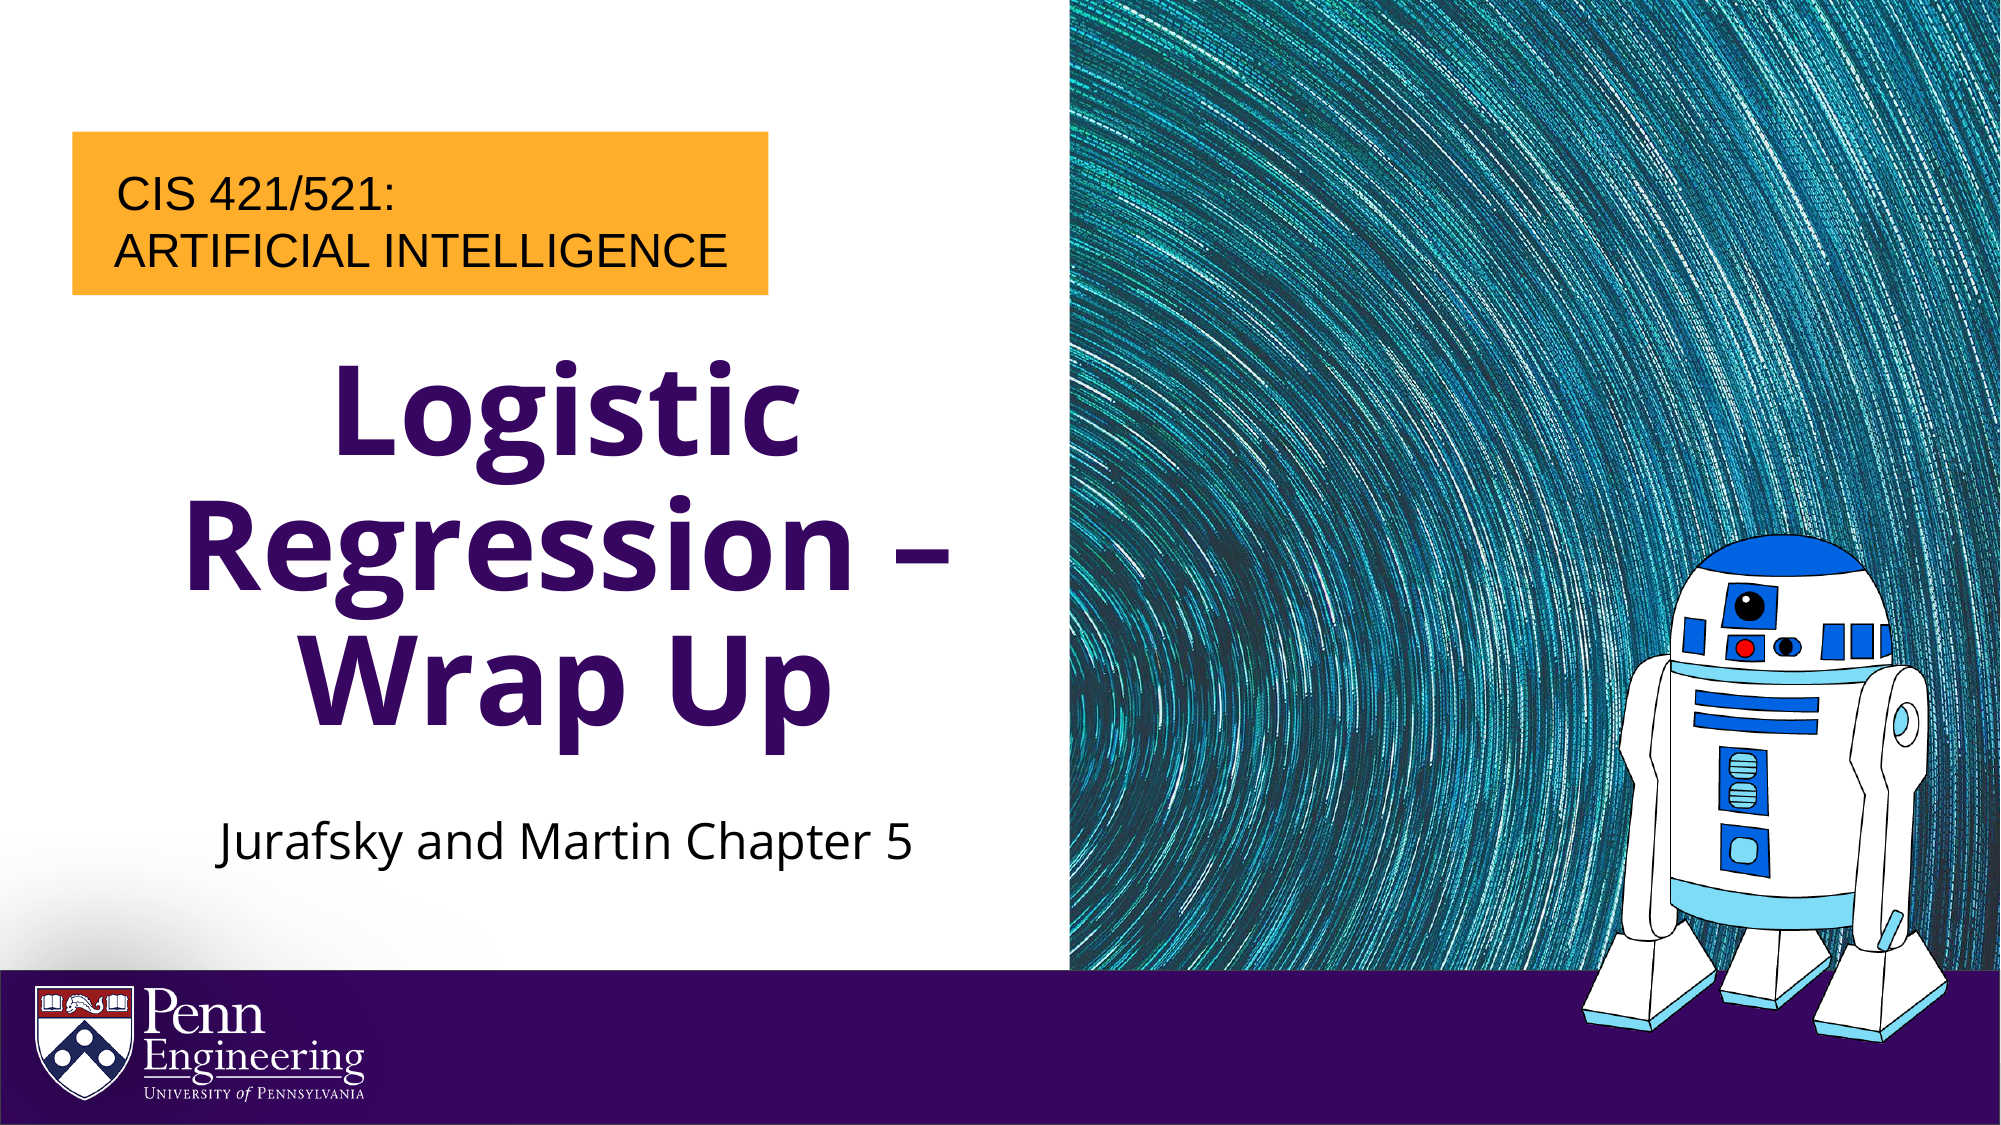

# Logistic Regression – Wrap Up
Jurafsky and Martin Chapter 5